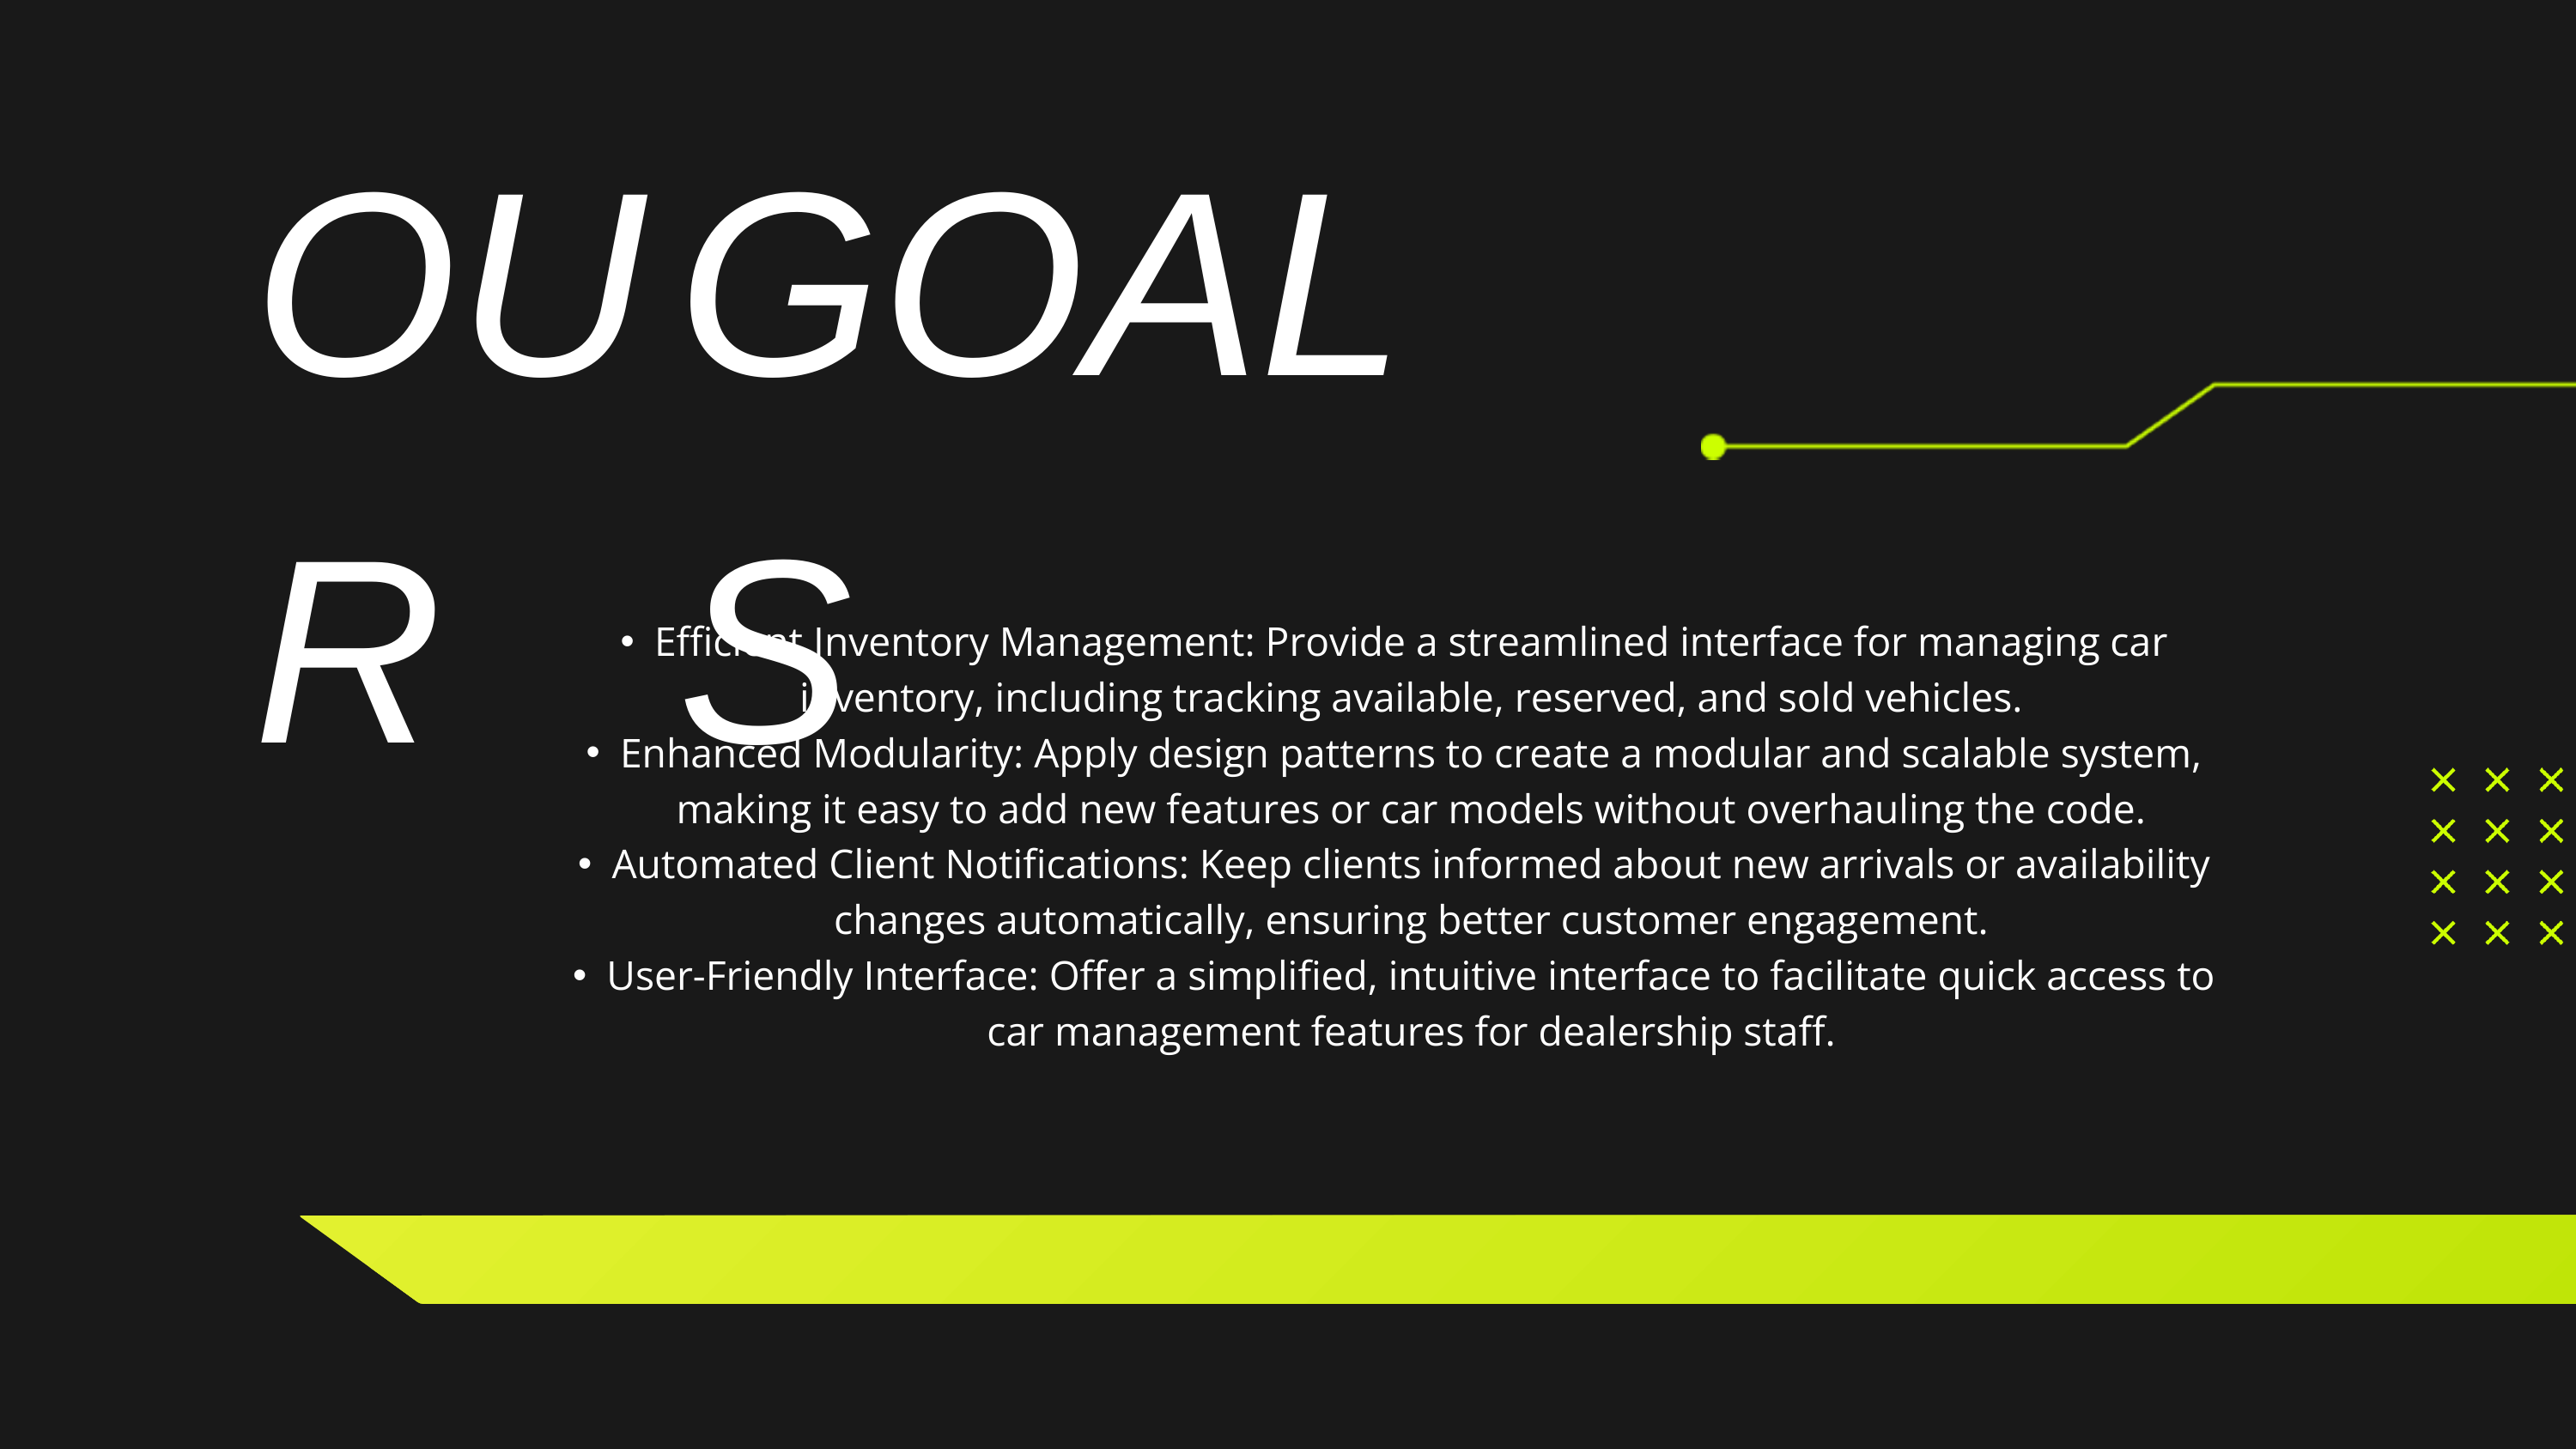

OUR
GOALS

Efficient Inventory Management: Provide a streamlined interface for managing car inventory, including tracking available, reserved, and sold vehicles.
Enhanced Modularity: Apply design patterns to create a modular and scalable system, making it easy to add new features or car models without overhauling the code.
Automated Client Notifications: Keep clients informed about new arrivals or availability changes automatically, ensuring better customer engagement.
User-Friendly Interface: Offer a simplified, intuitive interface to facilitate quick access to car management features for dealership staff.